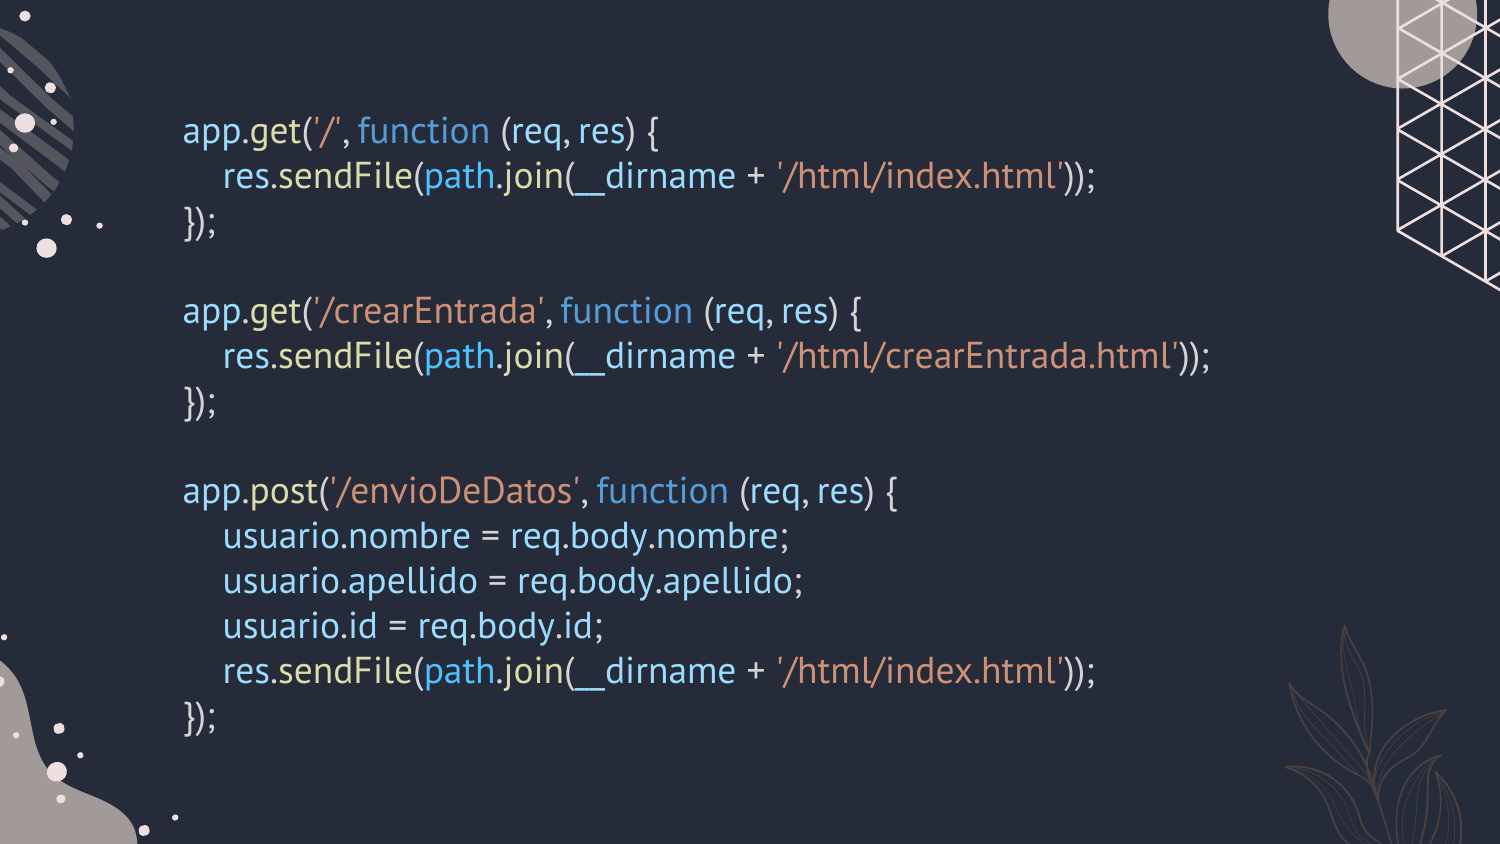

app.get('/', function (req, res) {
    res.sendFile(path.join(__dirname + '/html/index.html'));
});
app.get('/crearEntrada', function (req, res) {
    res.sendFile(path.join(__dirname + '/html/crearEntrada.html'));
});
app.post('/envioDeDatos', function (req, res) {
    usuario.nombre = req.body.nombre;
    usuario.apellido = req.body.apellido;
    usuario.id = req.body.id;
    res.sendFile(path.join(__dirname + '/html/index.html'));
});